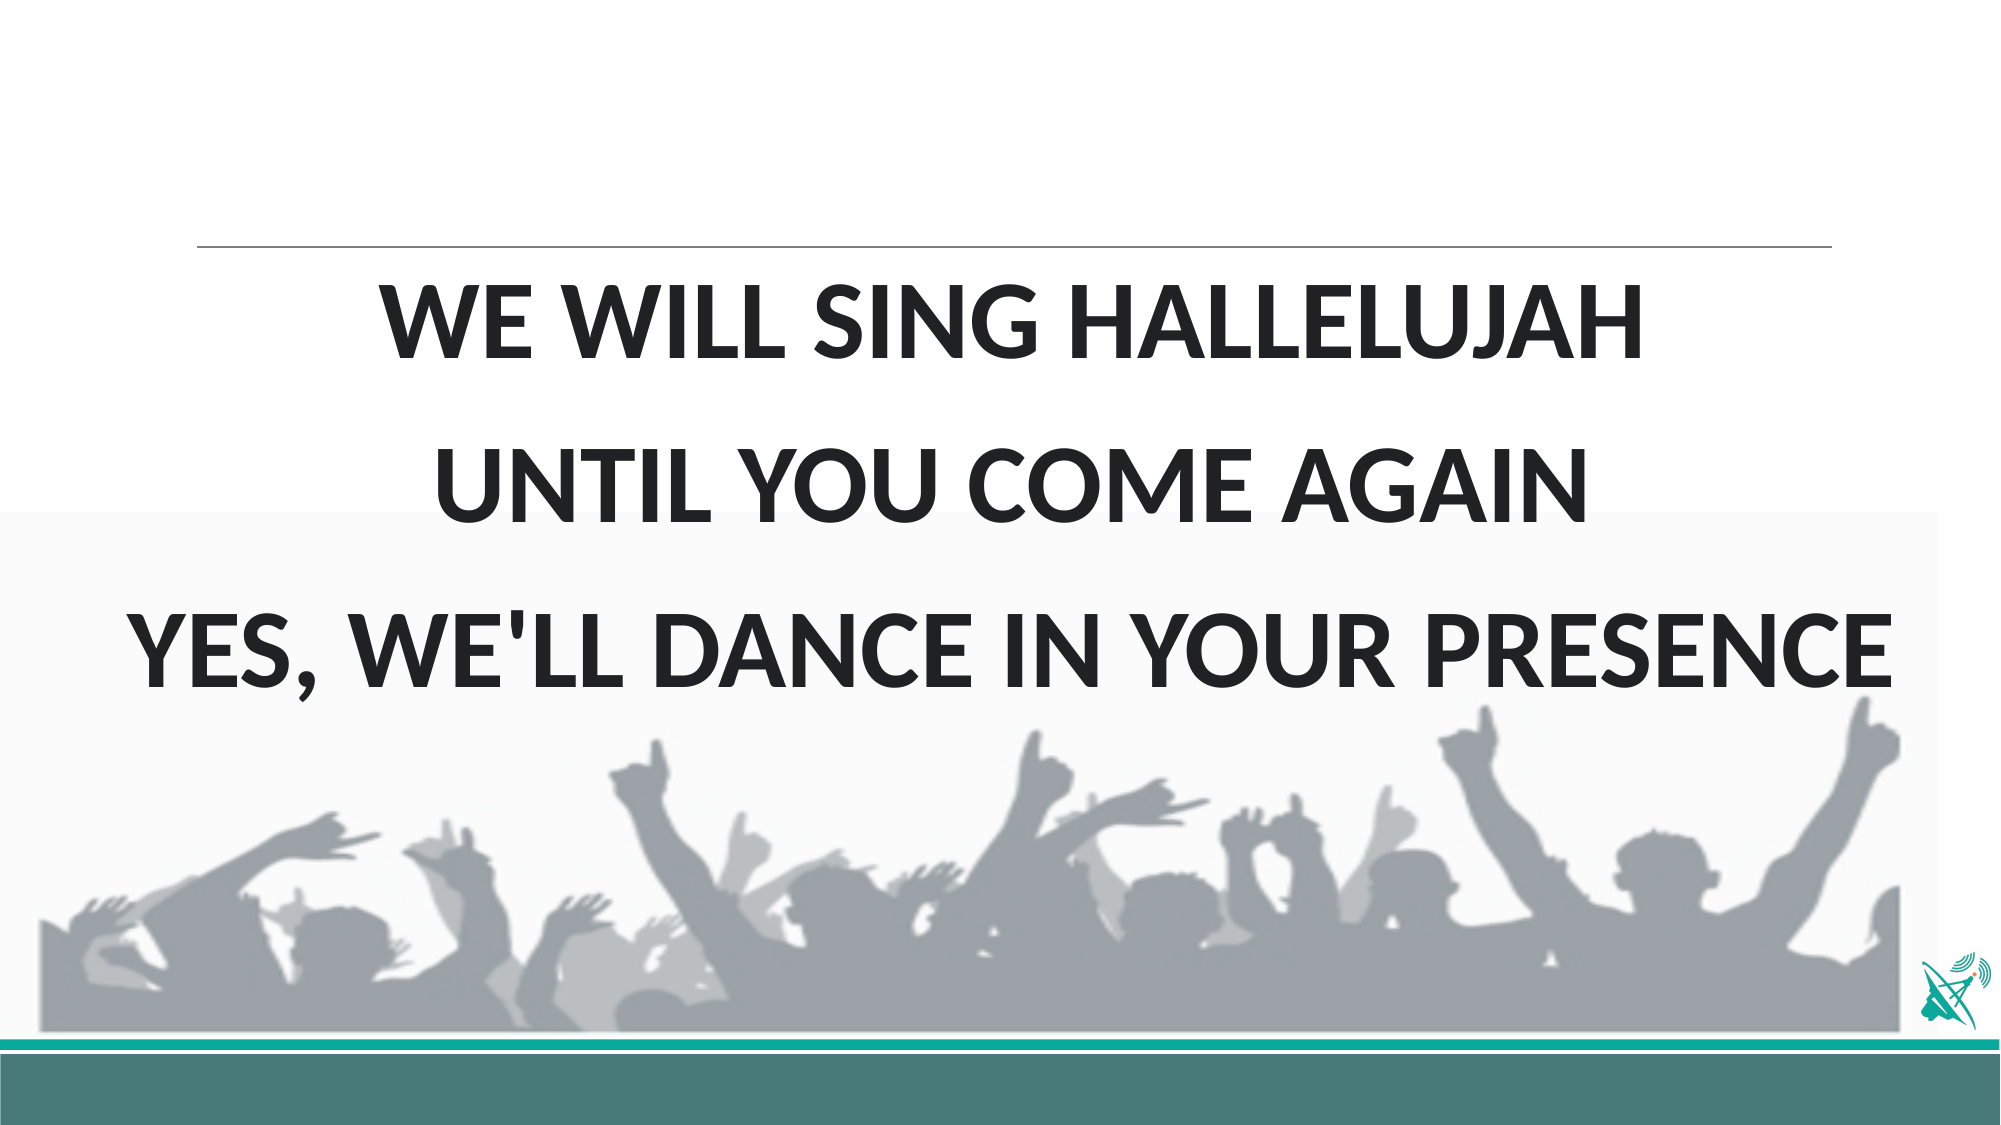

WE WILL SING HALLELUJAH
UNTIL YOU COME AGAIN
YES, WE'LL DANCE IN YOUR PRESENCE